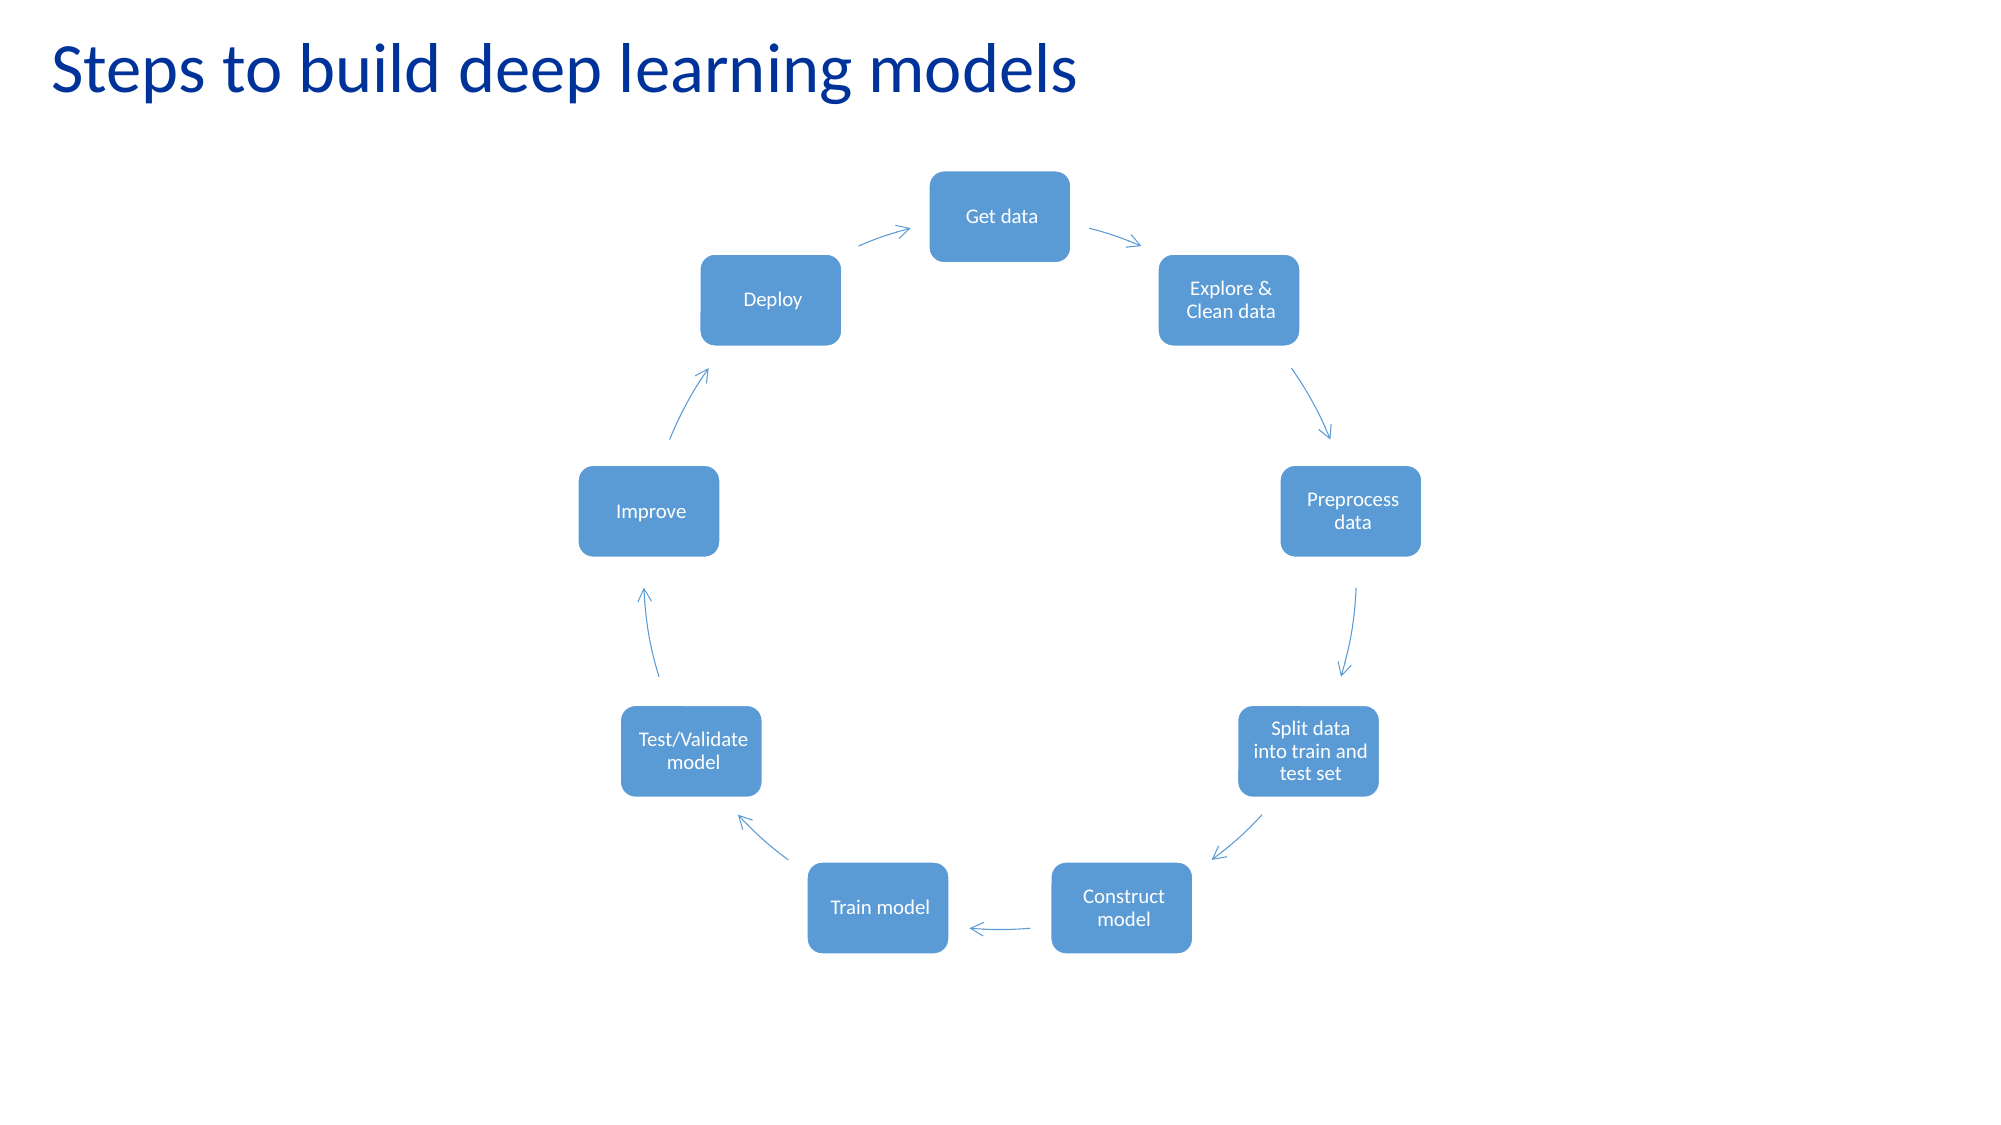

# Steps to build deep learning models
Get data
Explore & Clean data
Preprocess data
Split data into train and test set
Construct model
Train model
Test/Validate model
Improve
Deploy